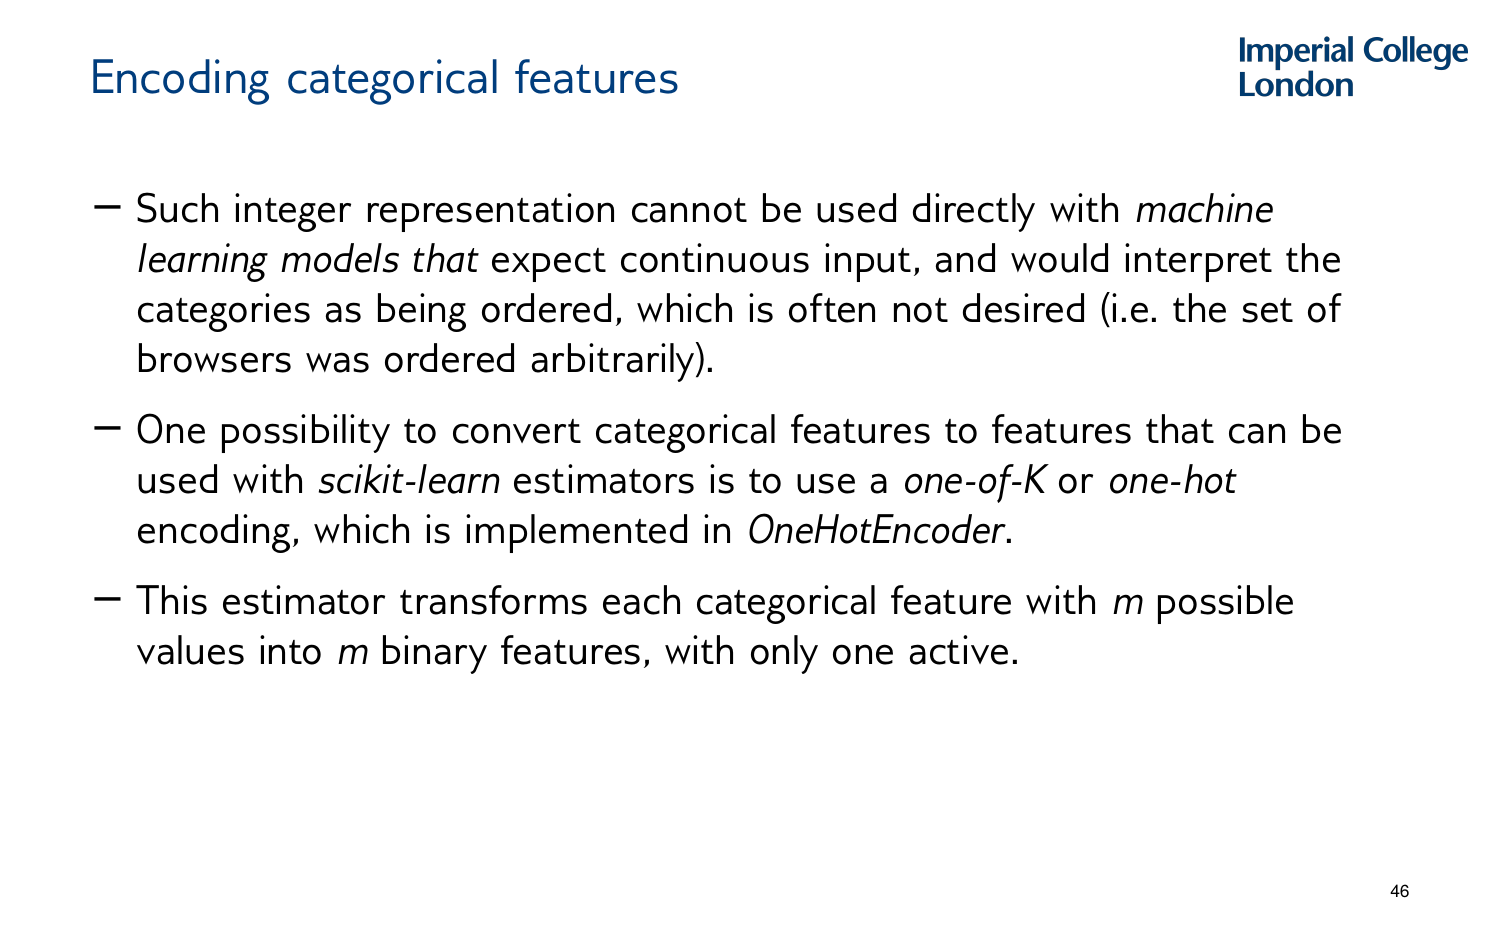

# Encoding categorical features
Such integer representation cannot be used directly with machine learning models that expect continuous input, and would interpret the categories as being ordered, which is often not desired (i.e. the set of browsers was ordered arbitrarily).
One possibility to convert categorical features to features that can be used with scikit-learn estimators is to use a one-of-K or one-hot encoding, which is implemented in OneHotEncoder.
This estimator transforms each categorical feature with m possible values into m binary features, with only one active.
46